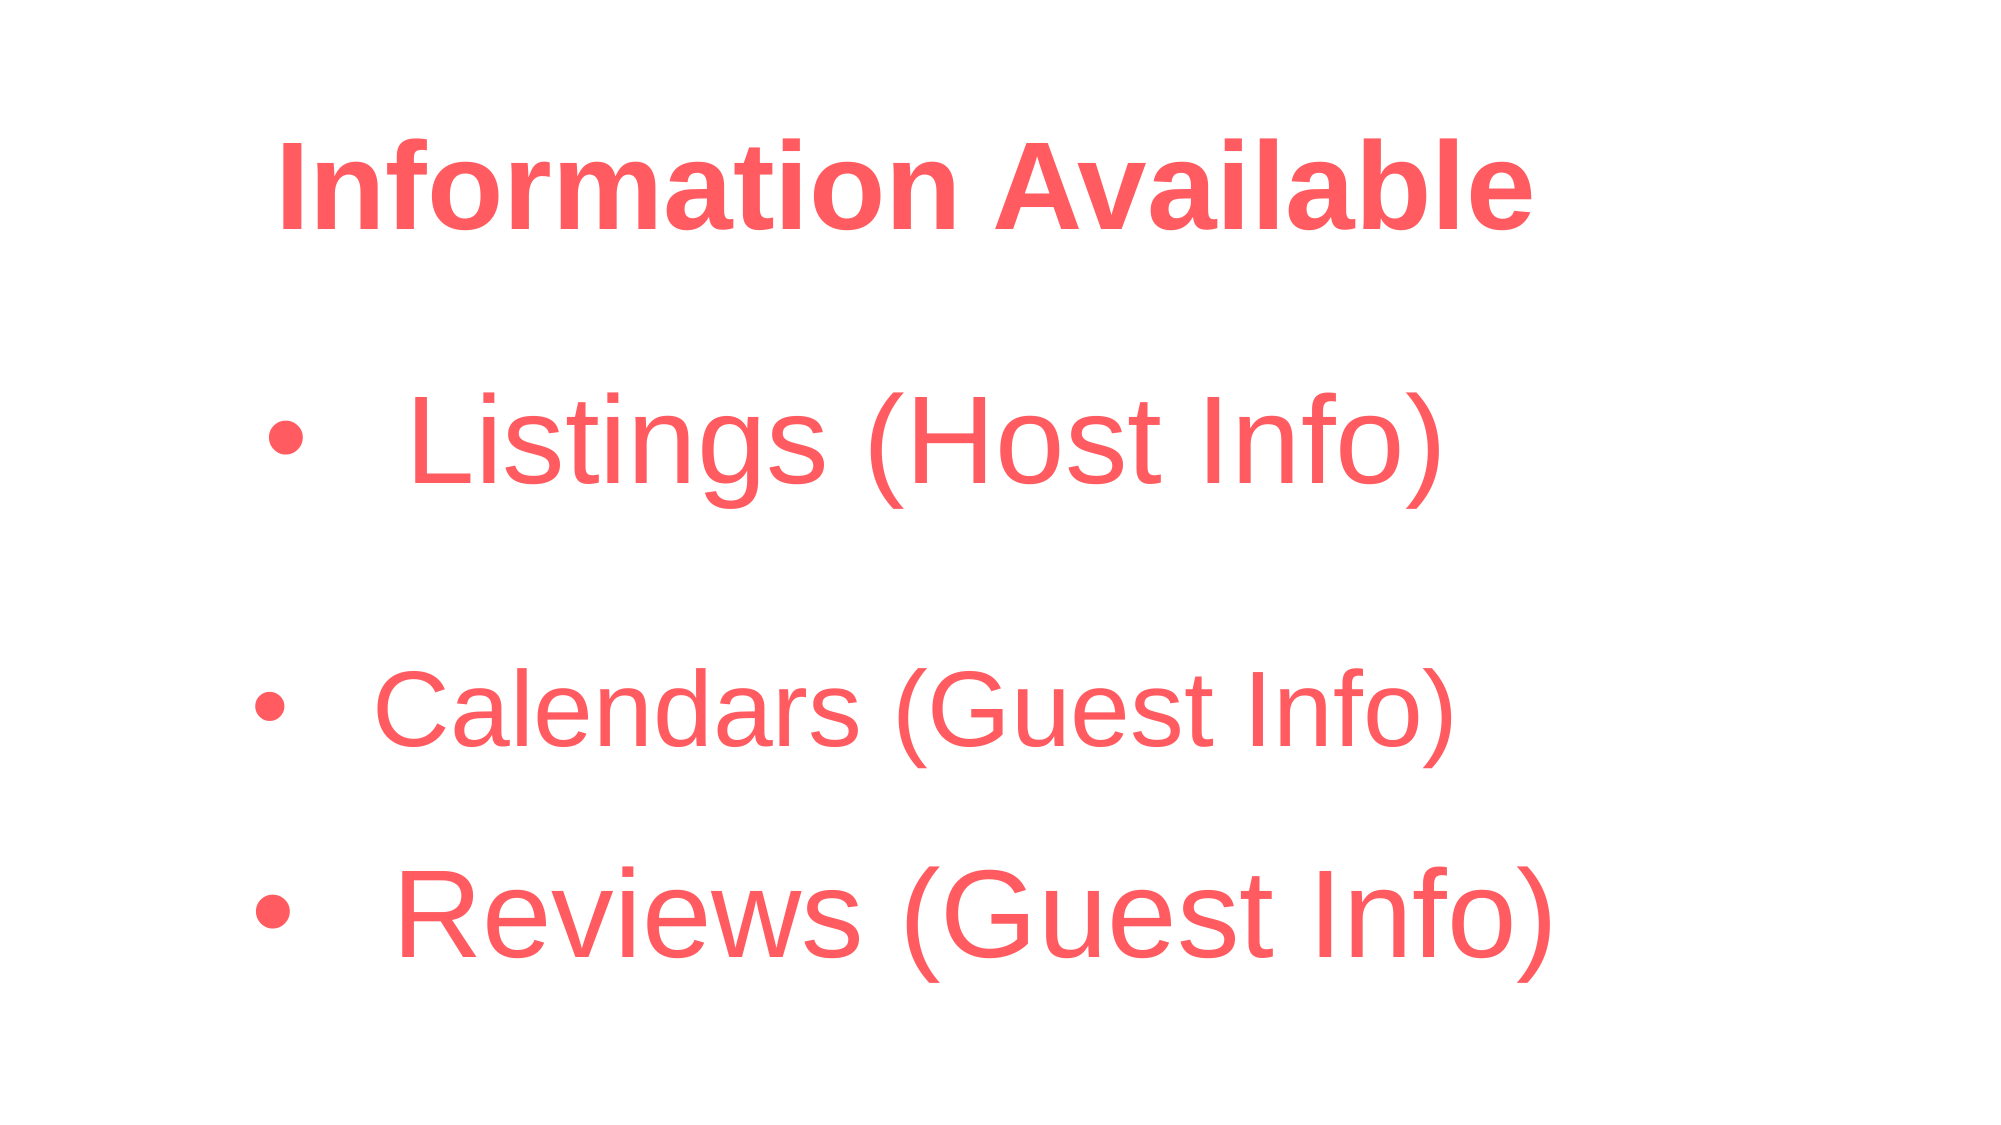

Information Available
# Listings (Host Info)
Calendars (Guest Info)
Reviews (Guest Info)